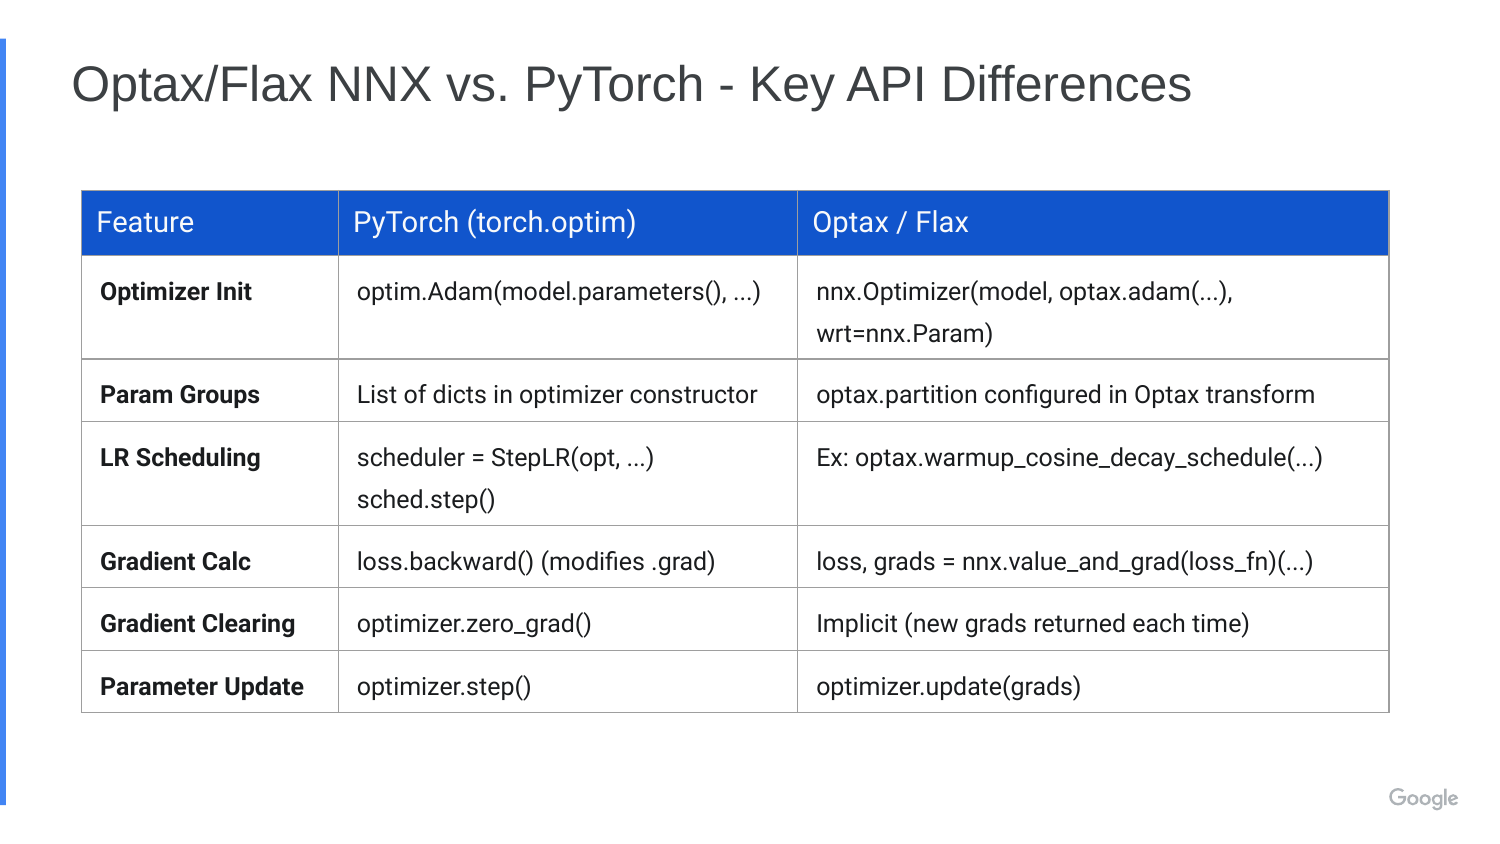

# Optax/Flax NNX vs. PyTorch - Key API Differences
| Feature | PyTorch (torch.optim) | Optax / Flax |
| --- | --- | --- |
| Optimizer Init | optim.Adam(model.parameters(), ...) | nnx.Optimizer(model, optax.adam(...), wrt=nnx.Param) |
| Param Groups | List of dicts in optimizer constructor | optax.partition configured in Optax transform |
| LR Scheduling | scheduler = StepLR(opt, ...) sched.step() | Ex: optax.warmup\_cosine\_decay\_schedule(...) |
| Gradient Calc | loss.backward() (modifies .grad) | loss, grads = nnx.value\_and\_grad(loss\_fn)(...) |
| Gradient Clearing | optimizer.zero\_grad() | Implicit (new grads returned each time) |
| Parameter Update | optimizer.step() | optimizer.update(grads) |